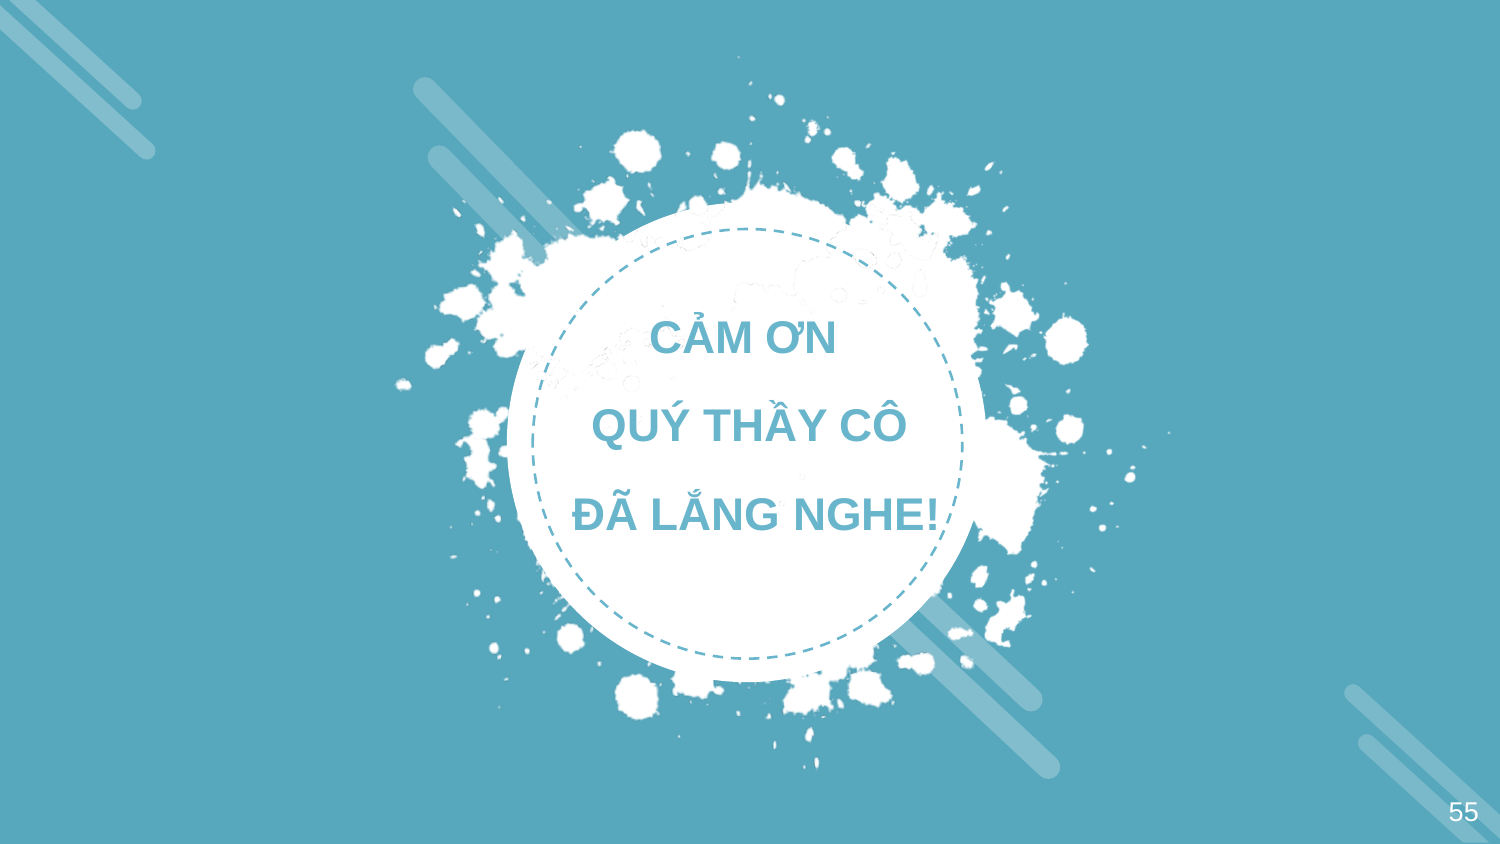

CẢM ƠN
QUÝ THẦY CÔ
 ĐÃ LẮNG NGHE!
55